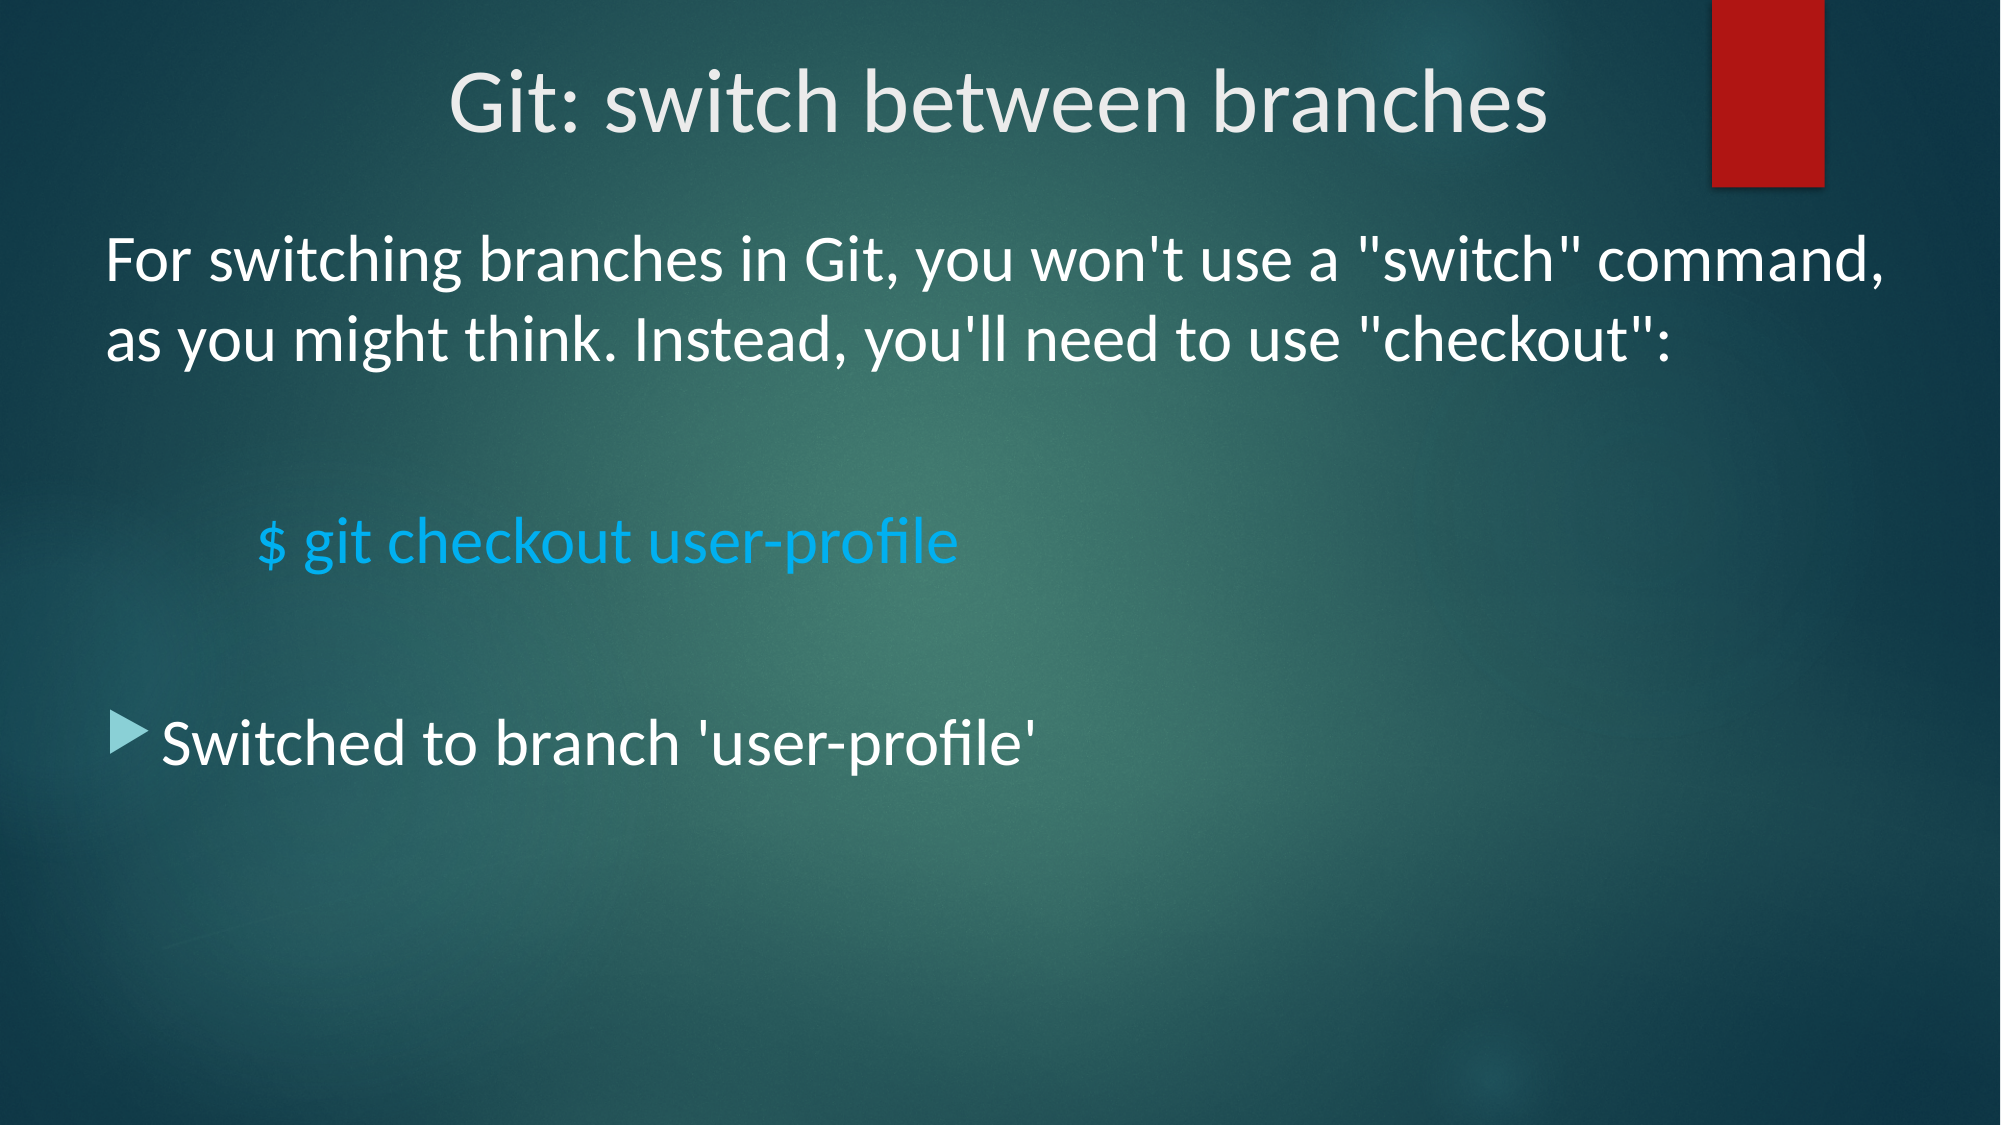

# Git: switch between branches
For switching branches in Git, you won't use a "switch" command, as you might think. Instead, you'll need to use "checkout":

	$ git checkout user-profile

Switched to branch 'user-profile'